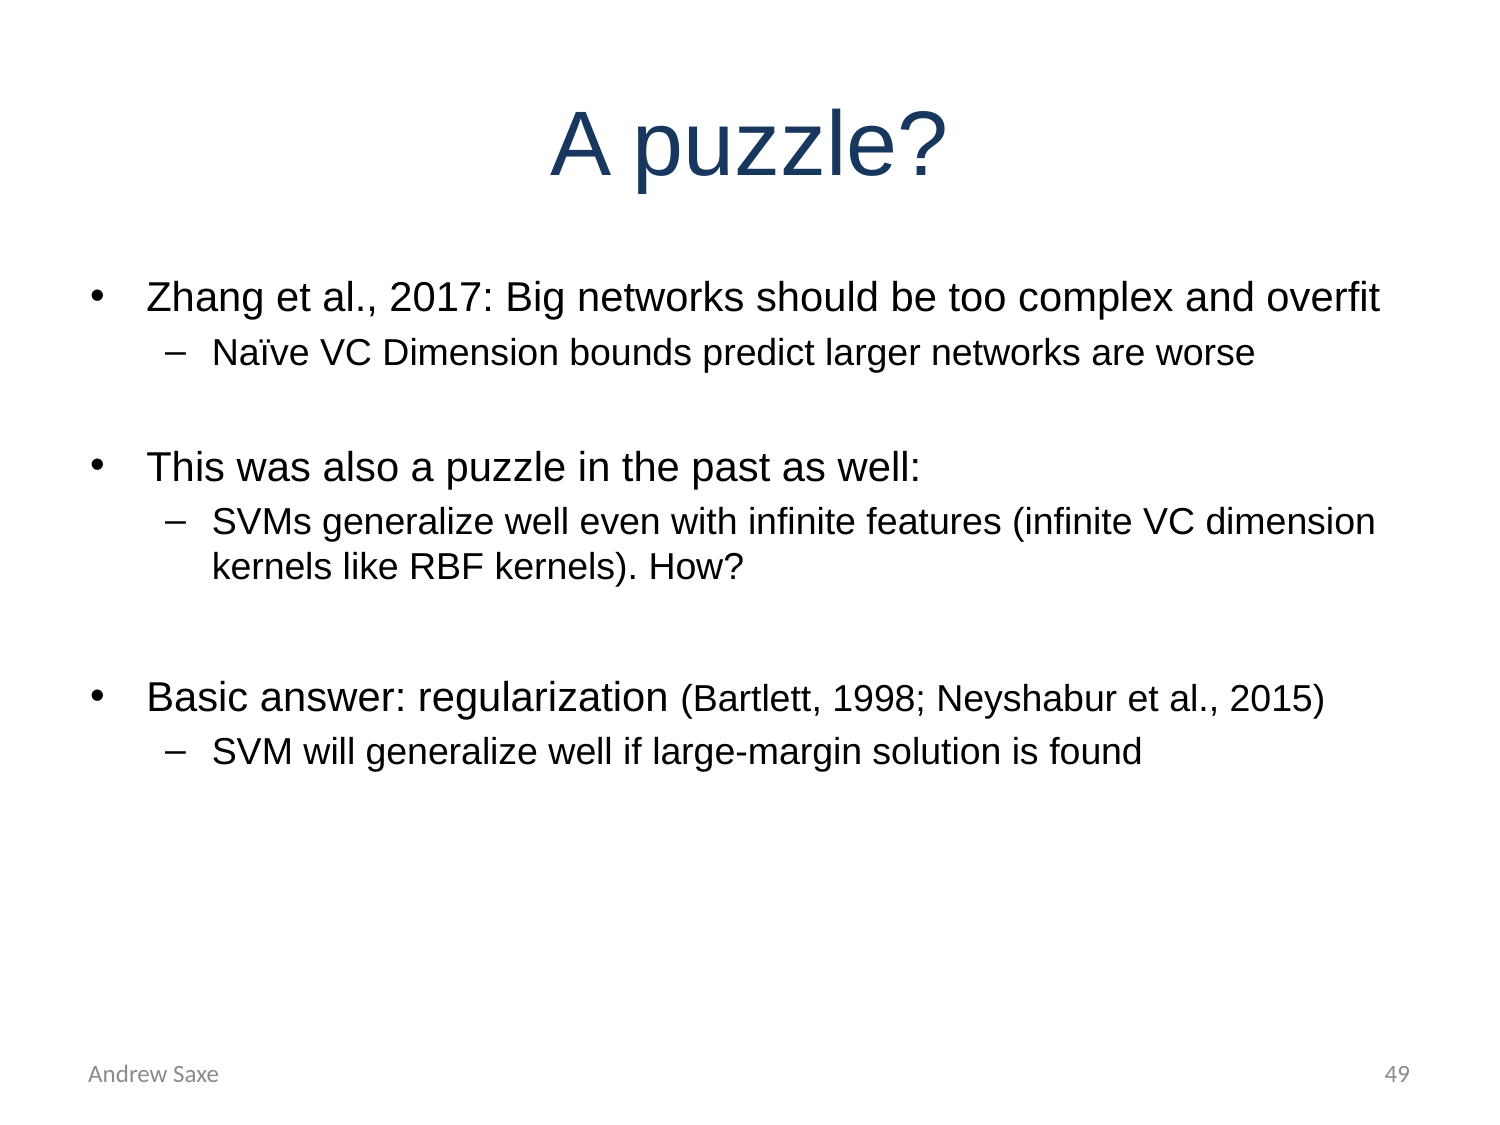

# A puzzle?
Zhang et al., 2017: Big networks should be too complex and overfit
Naïve VC Dimension bounds predict larger networks are worse

This was also a puzzle in the past as well:
SVMs generalize well even with infinite features (infinite VC dimension kernels like RBF kernels). How?

Basic answer: regularization (Bartlett, 1998; Neyshabur et al., 2015)
SVM will generalize well if large-margin solution is found

Andrew Saxe
49